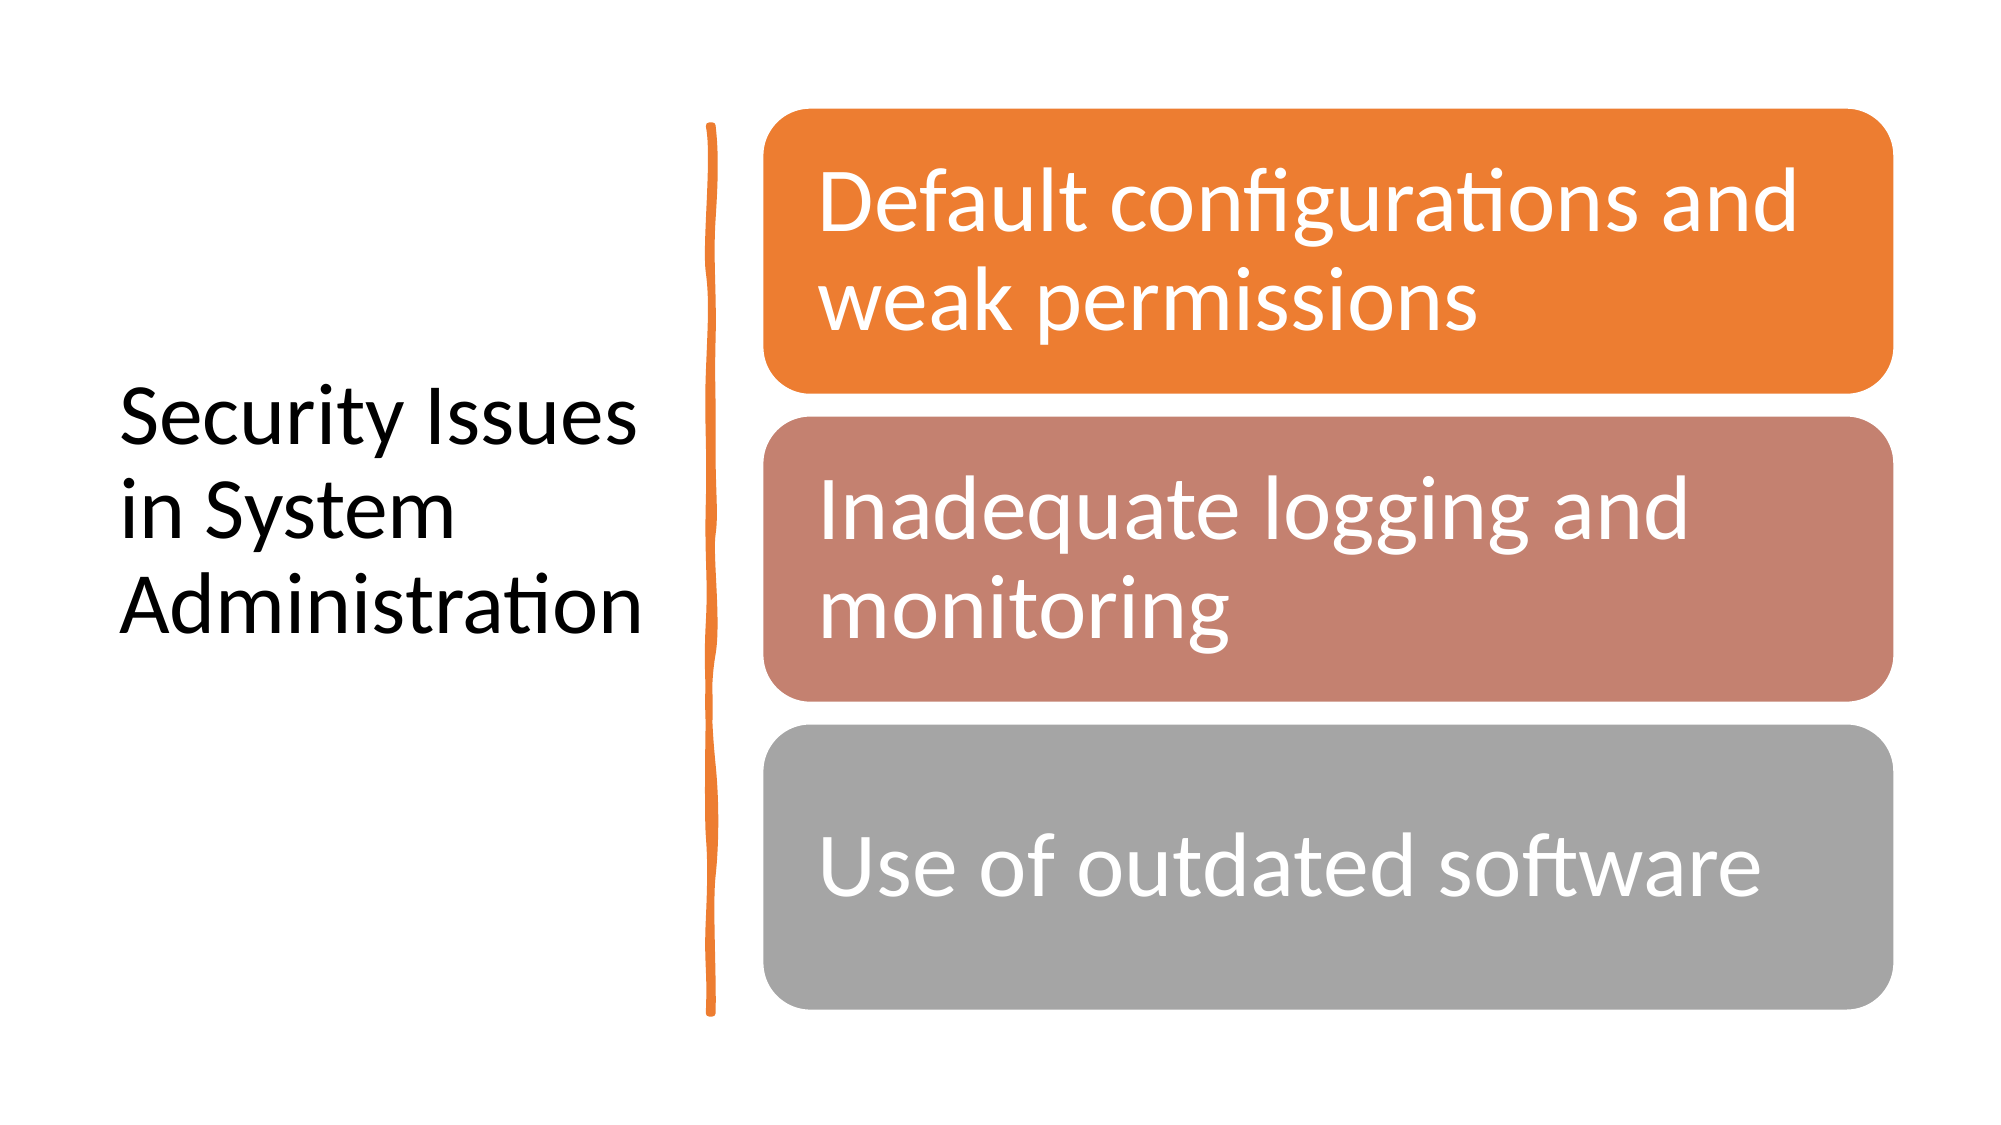

Default configurations and weak permissions
Inadequate logging and monitoring
Use of outdated software
# Security Issues in System Administration